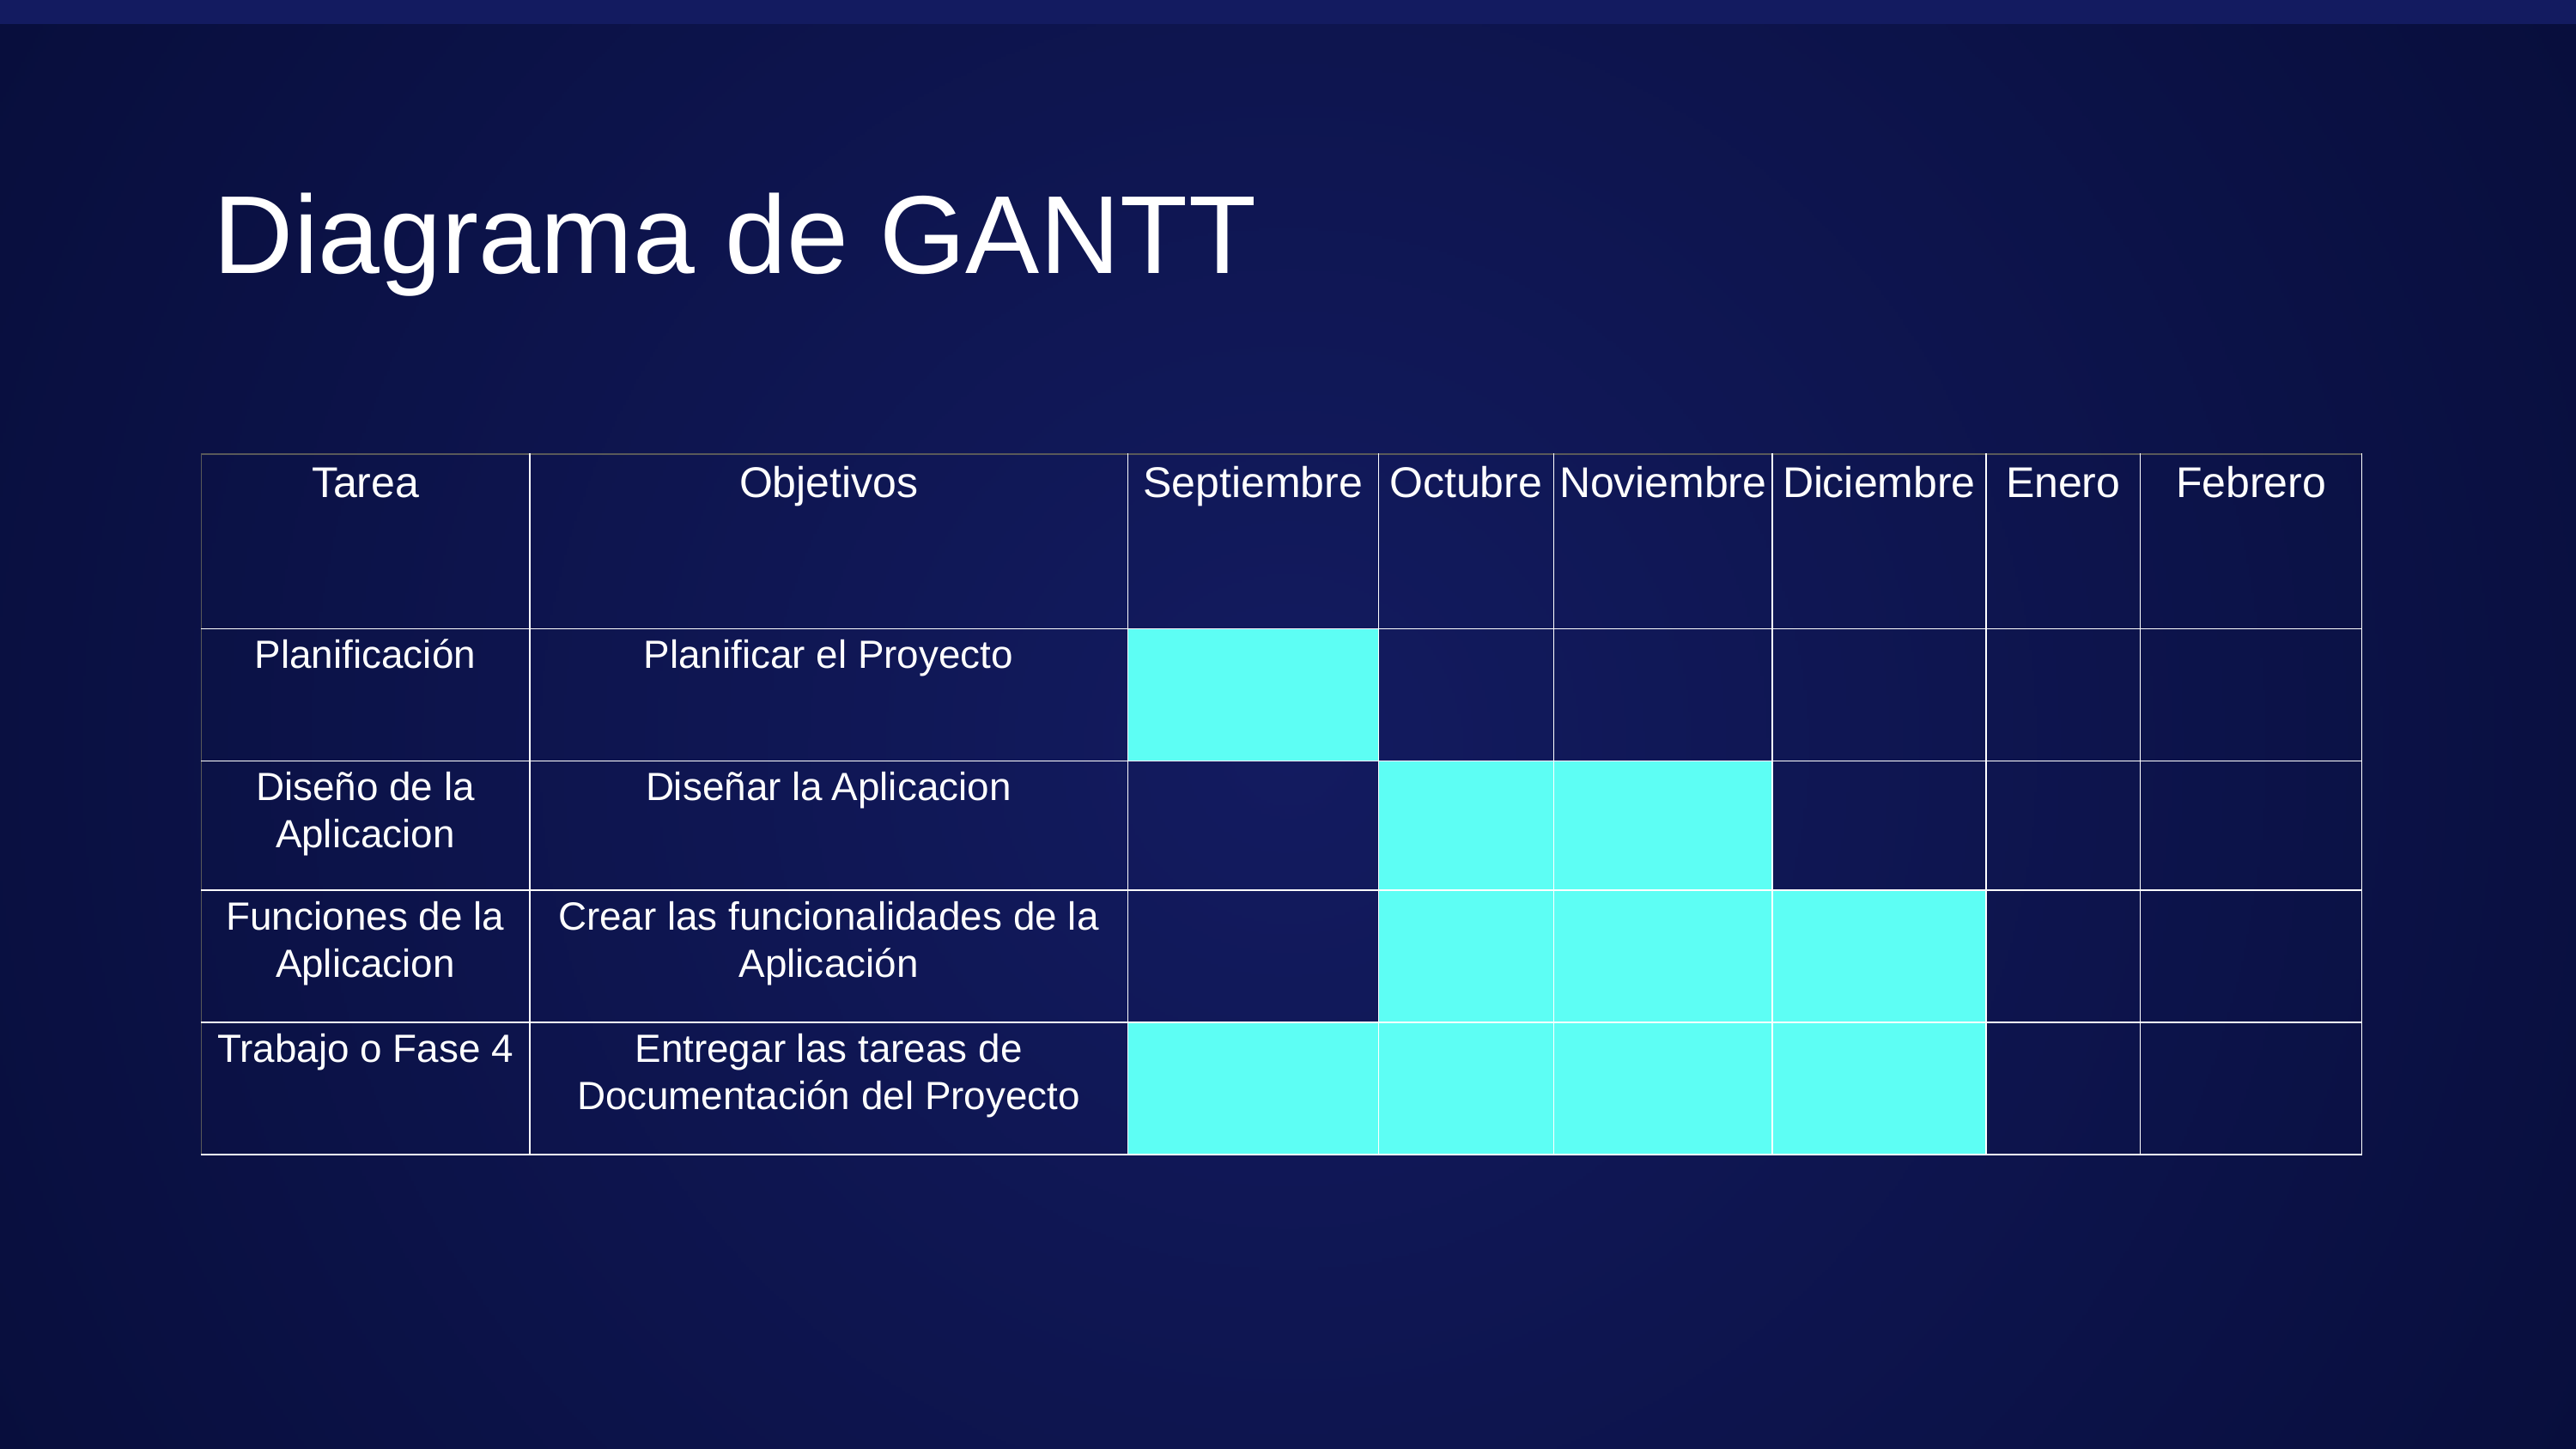

Diagrama de GANTT
| Tarea | Objetivos | Septiembre | Octubre | Noviembre | Diciembre | Enero | Febrero |
| --- | --- | --- | --- | --- | --- | --- | --- |
| Planificación | Planificar el Proyecto |  |  |  |  |  |  |
| Diseño de la Aplicacion | Diseñar la Aplicacion |  |  |  |  |  |  |
| Funciones de la Aplicacion | Crear las funcionalidades de la Aplicación |  |  |  |  |  |  |
| Trabajo o Fase 4 | Entregar las tareas de Documentación del Proyecto |  |  |  |  |  |  |